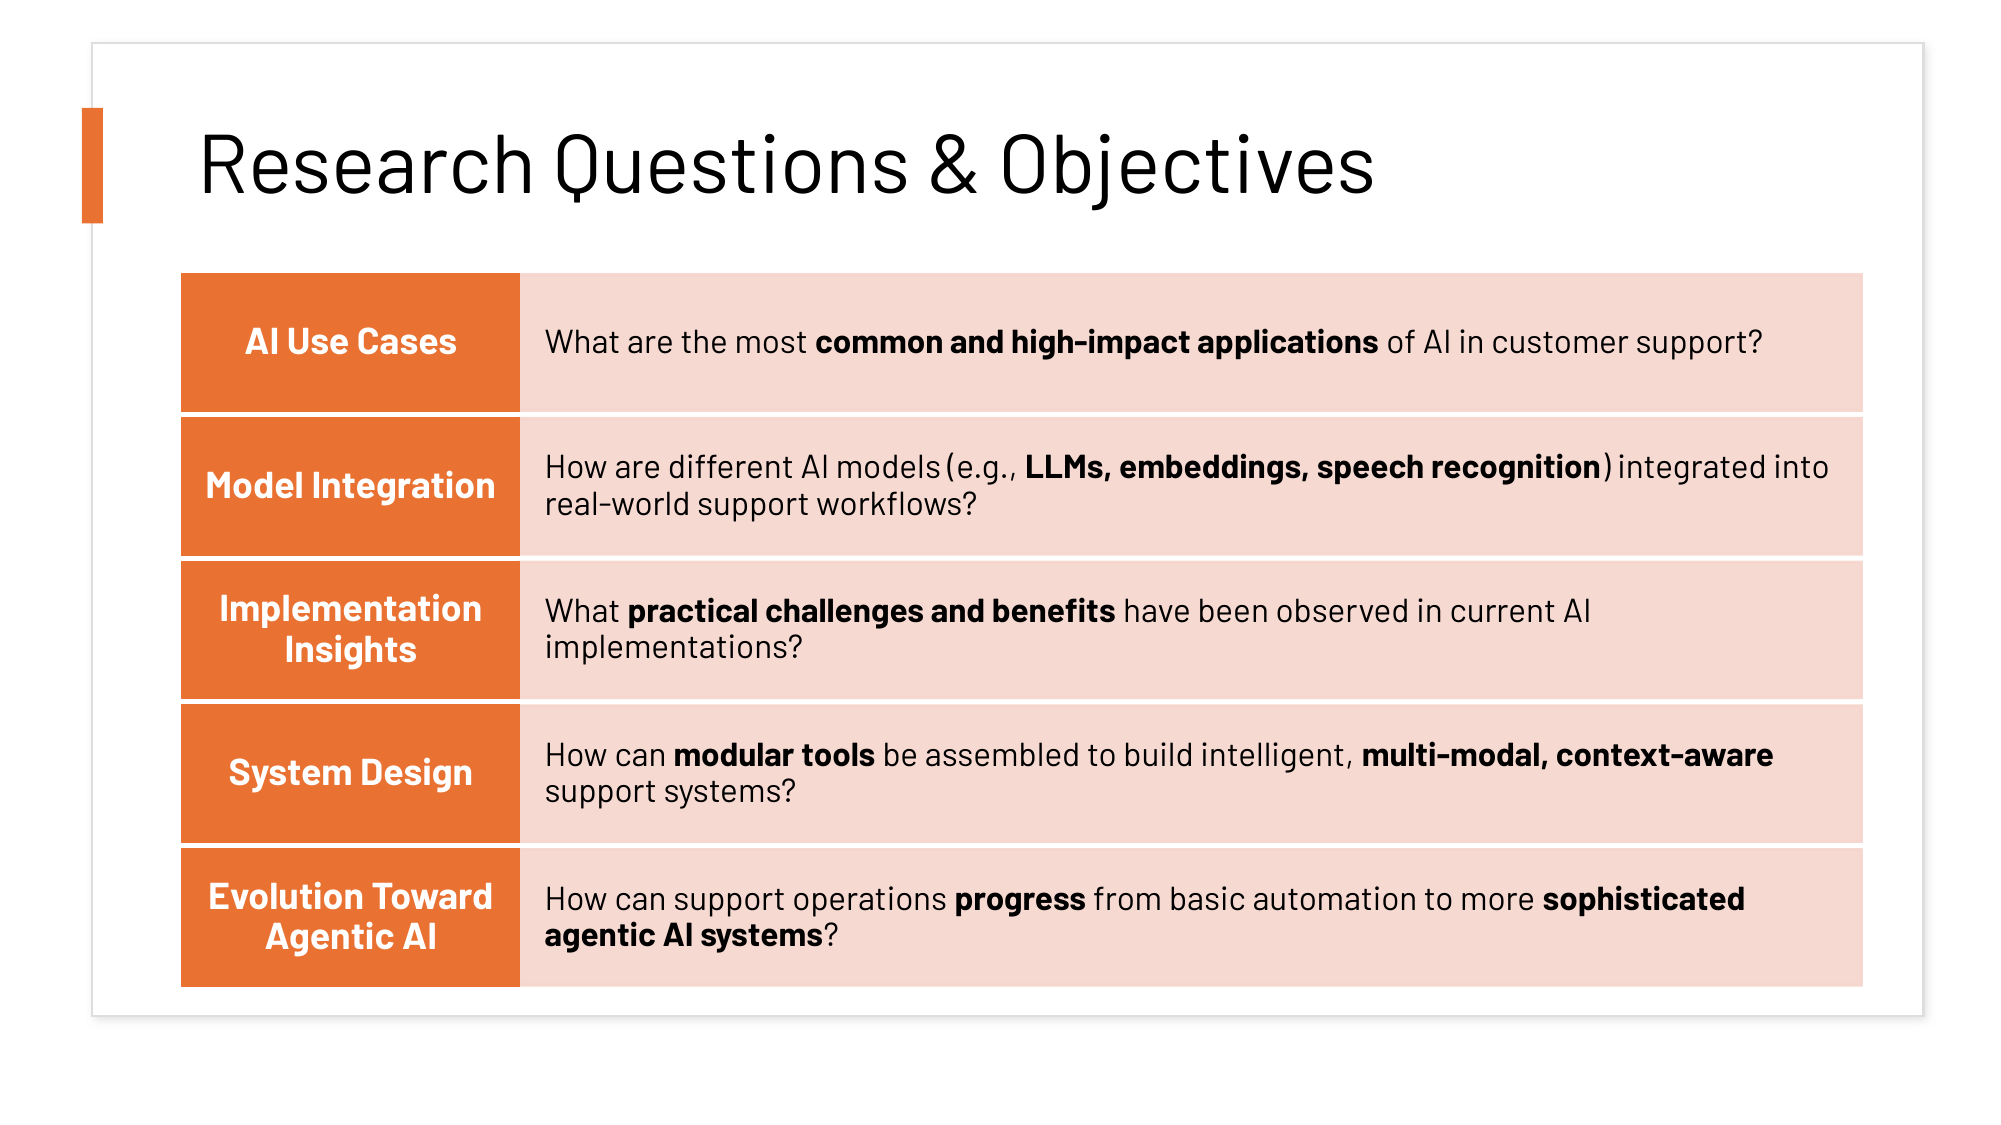

# Research Questions & Objectives

What are the most common and high-impact applications of AI in customer support?
AI Use Cases
How are different AI models (e.g., LLMs, embeddings, speech recognition) integrated into real-world support workflows?
Model Integration
What practical challenges and benefits have been observed in current AI implementations?
Implementation Insights
How can modular tools be assembled to build intelligent, multi-modal, context-aware support systems?
System Design
How can support operations progress from basic automation to more sophisticated agentic AI systems?
Evolution Toward Agentic AI